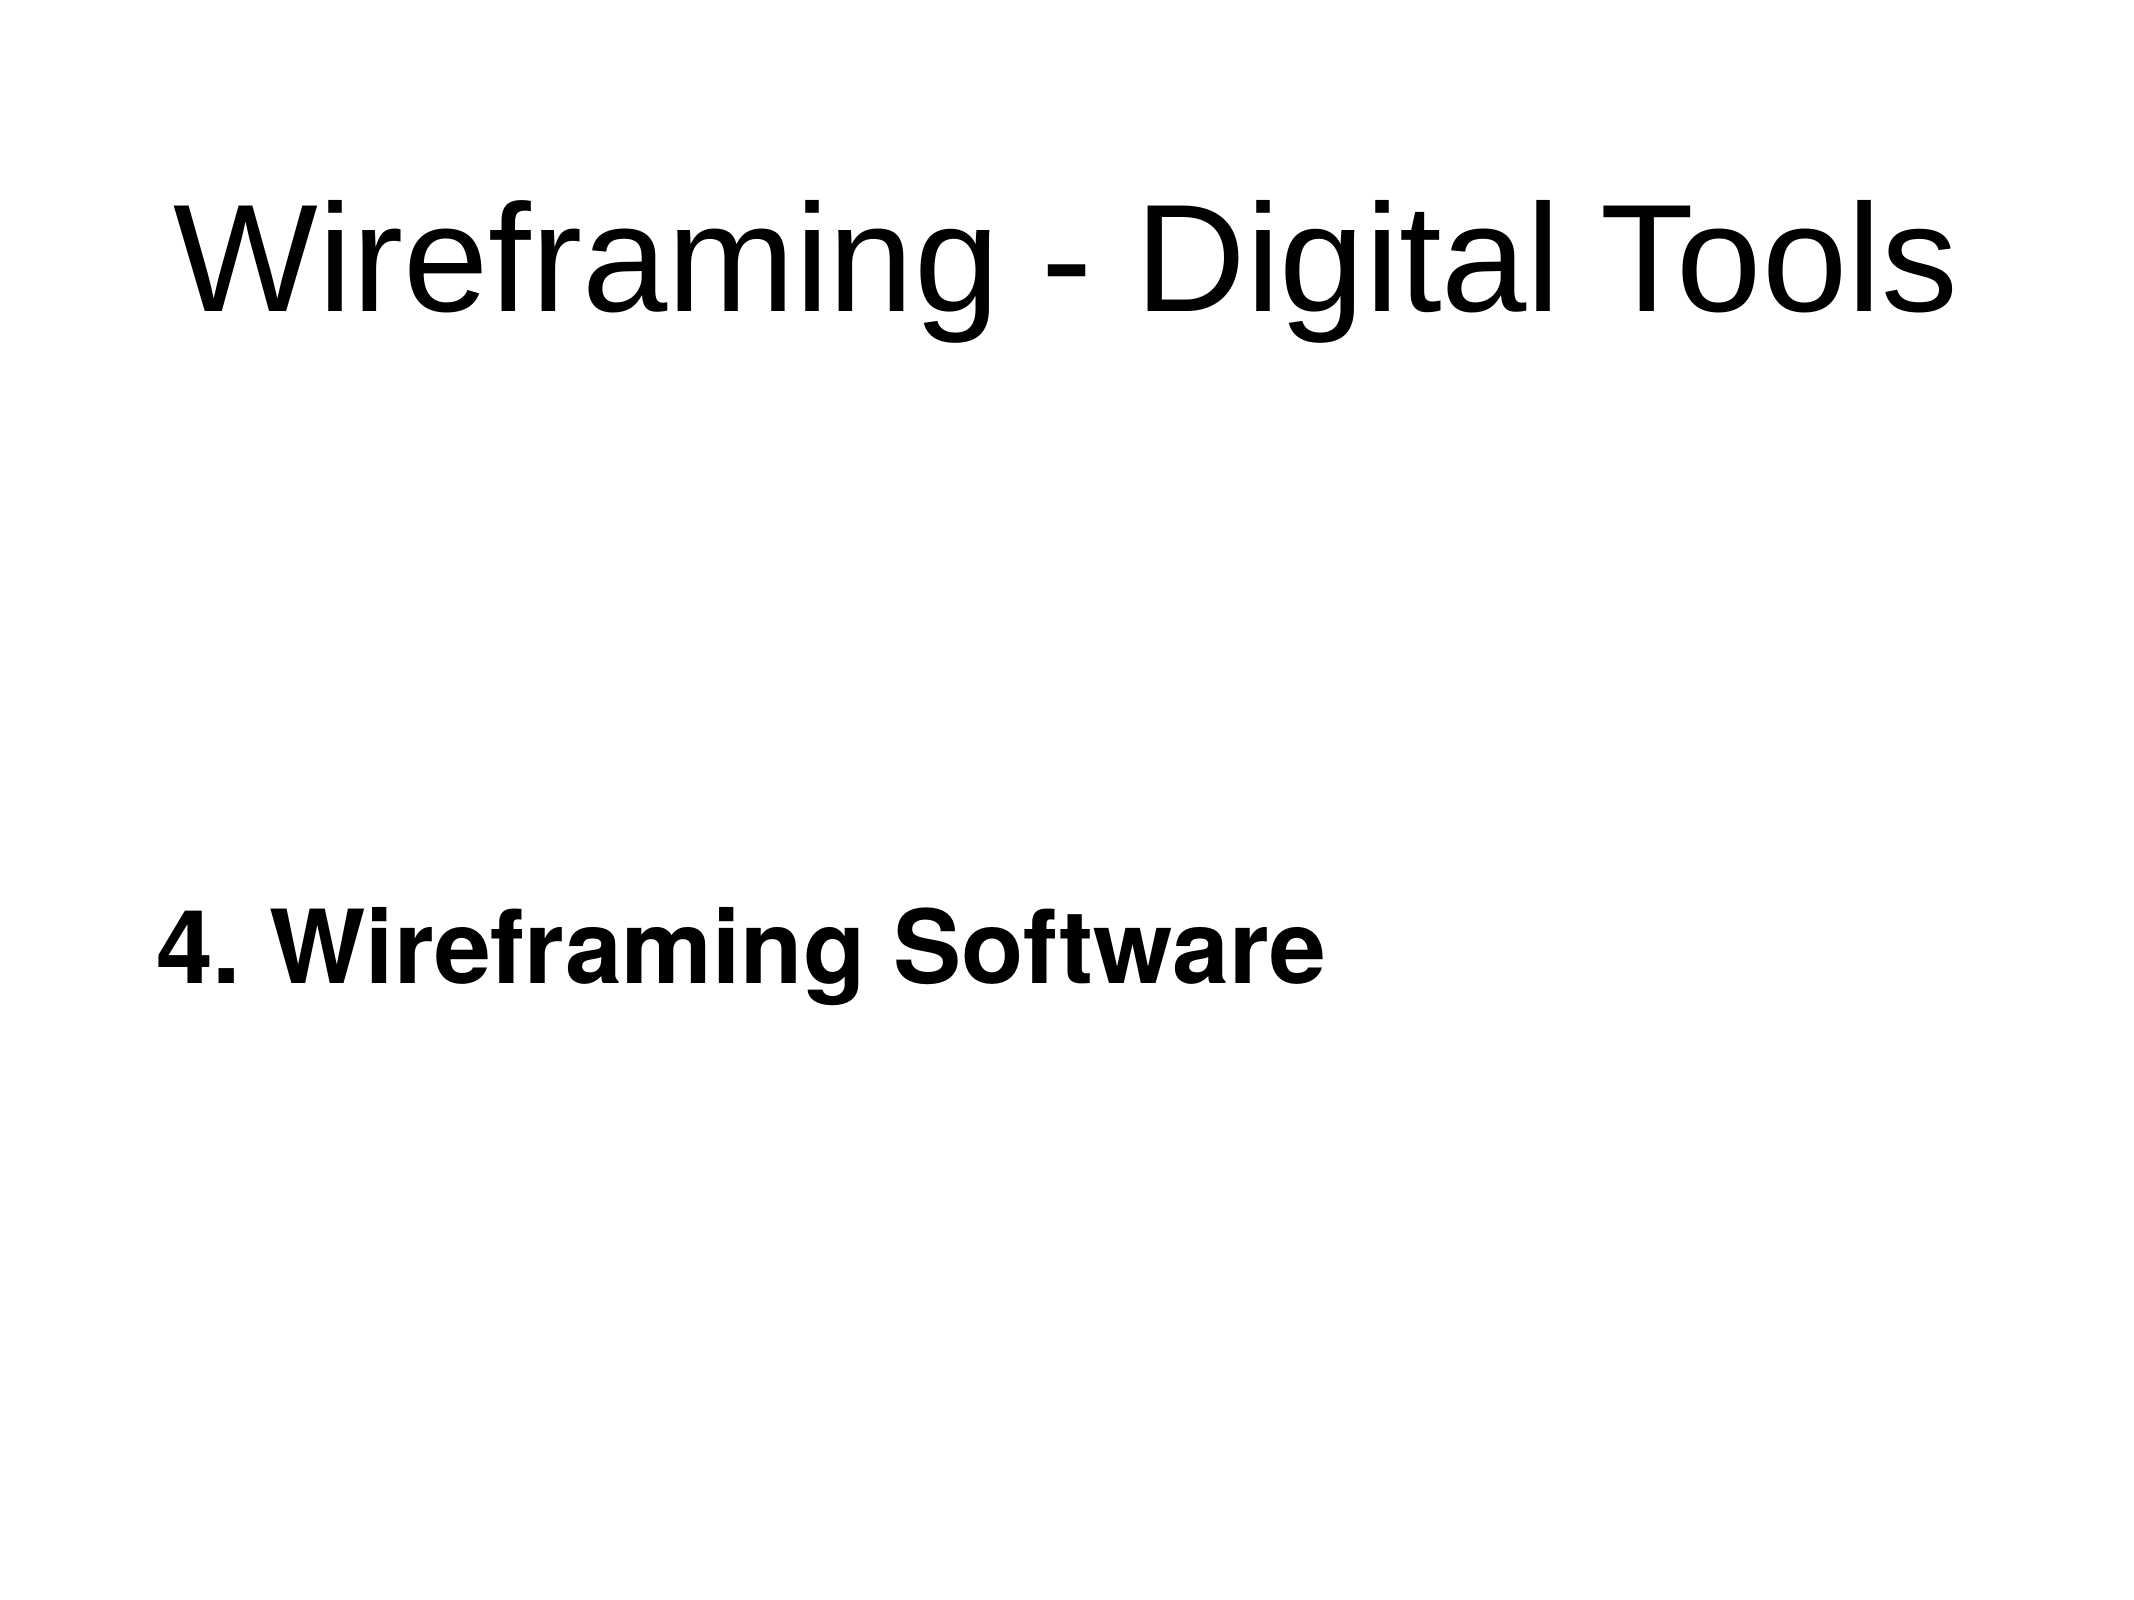

# Wireframing - Digital Tools
4. Wireframing Software